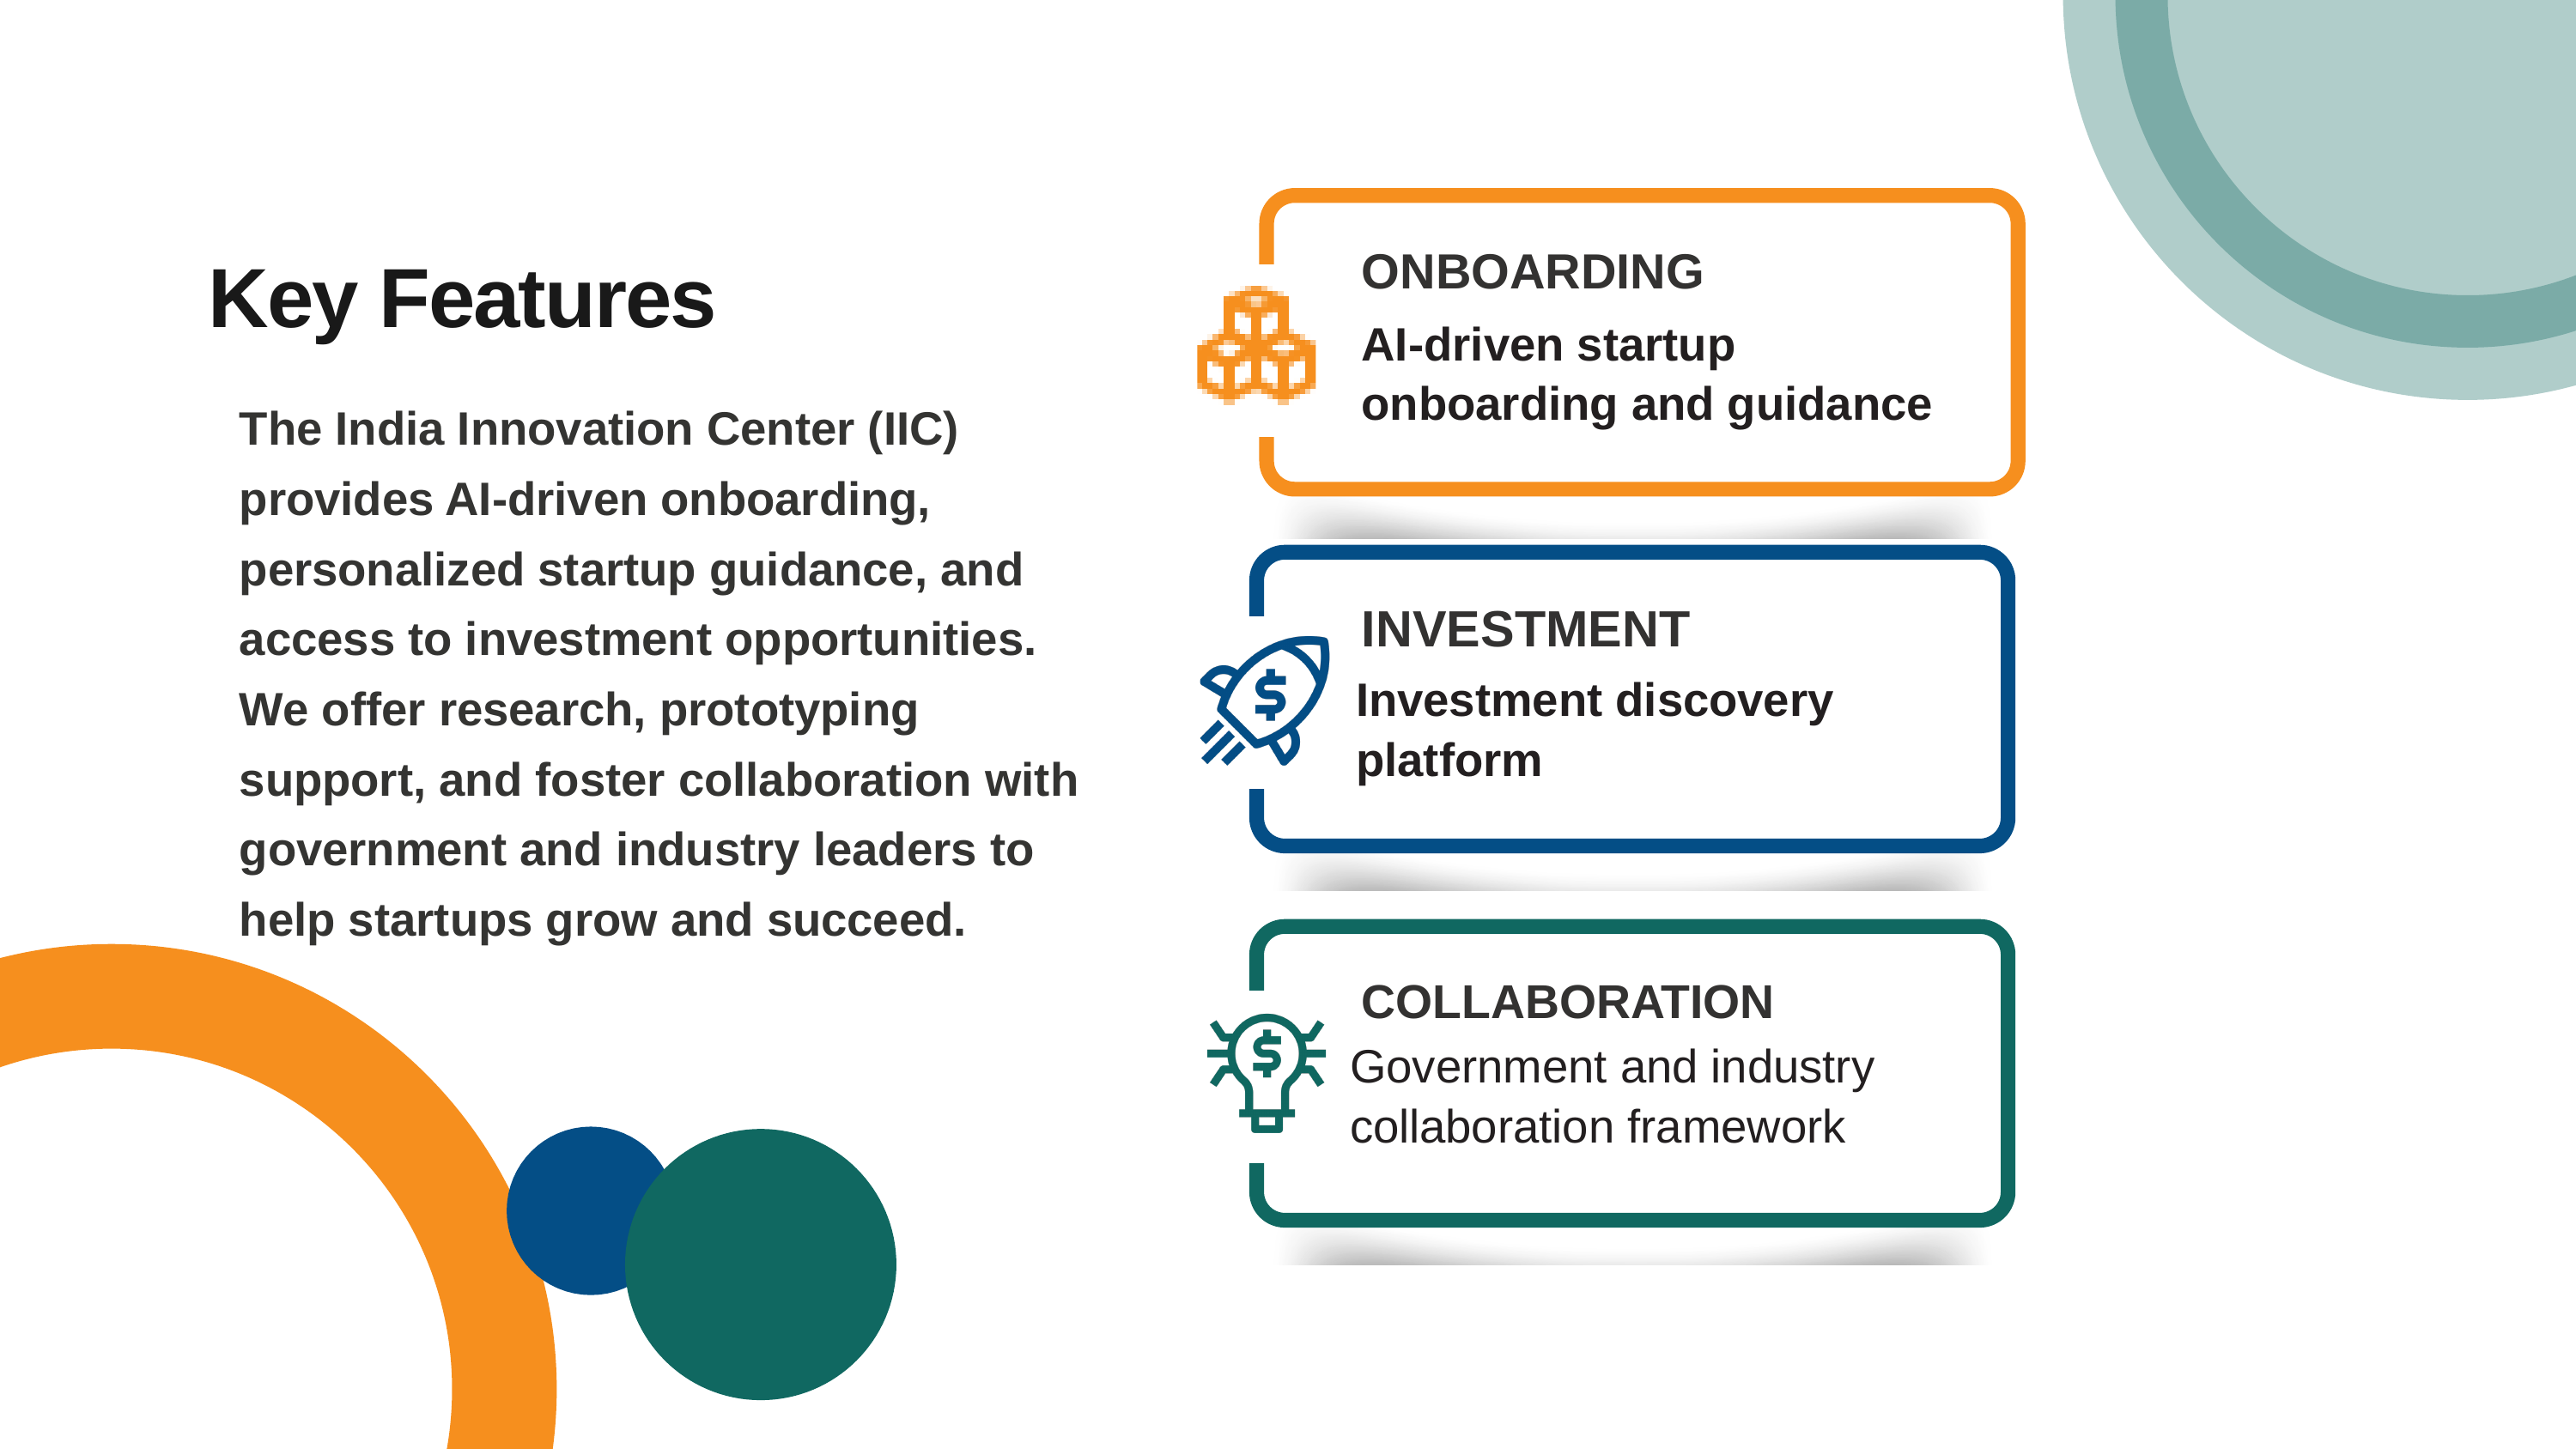

Key Features
ONBOARDING

AI-driven startup onboarding and guidance

The India Innovation Center (IIC) provides AI-driven onboarding, personalized startup guidance, and access to investment opportunities. We offer research, prototyping support, and foster collaboration with government and industry leaders to help startups grow and succeed.

INVESTMENT

Investment discovery platform

COLLABORATION

Government and industry collaboration framework